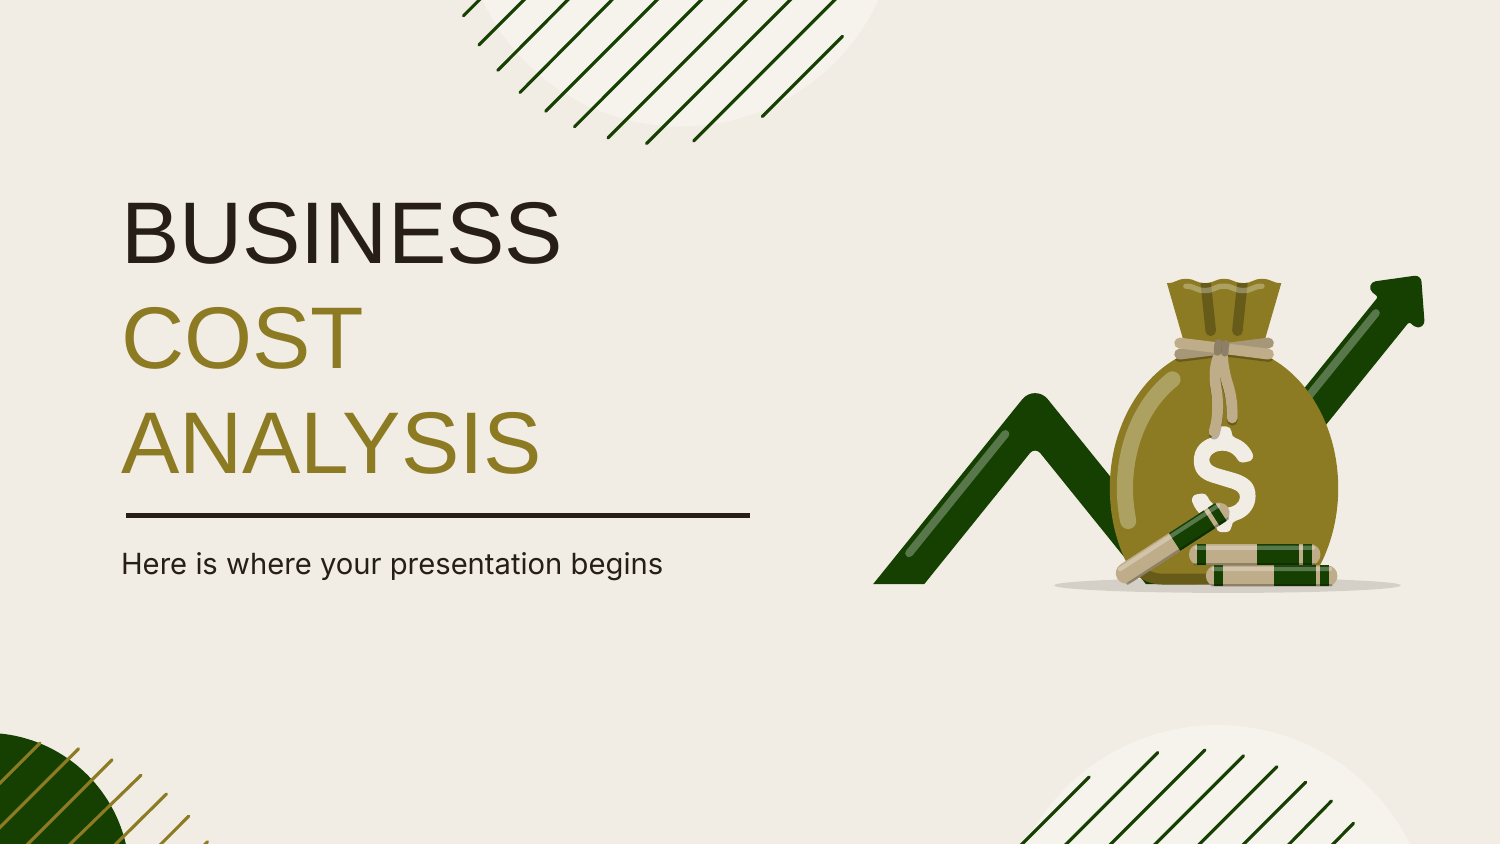

# BUSINESS COST ANALYSIS
Here is where your presentation begins